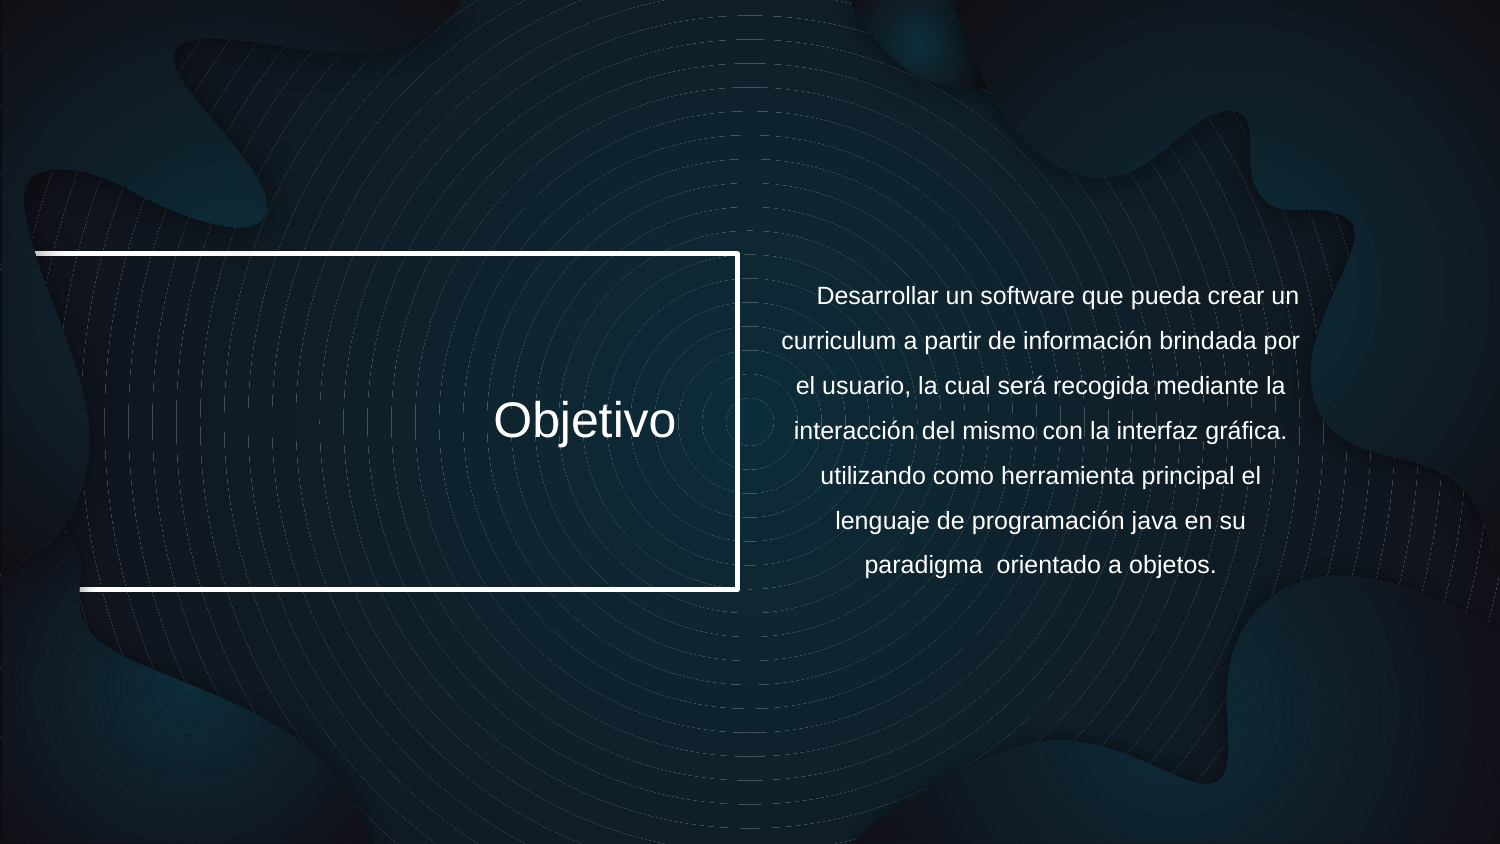

Desarrollar un software que pueda crear un curriculum a partir de información brindada por el usuario, la cual será recogida mediante la interacción del mismo con la interfaz gráfica. utilizando como herramienta principal el lenguaje de programación java en su paradigma  orientado a objetos.
# Objetivo